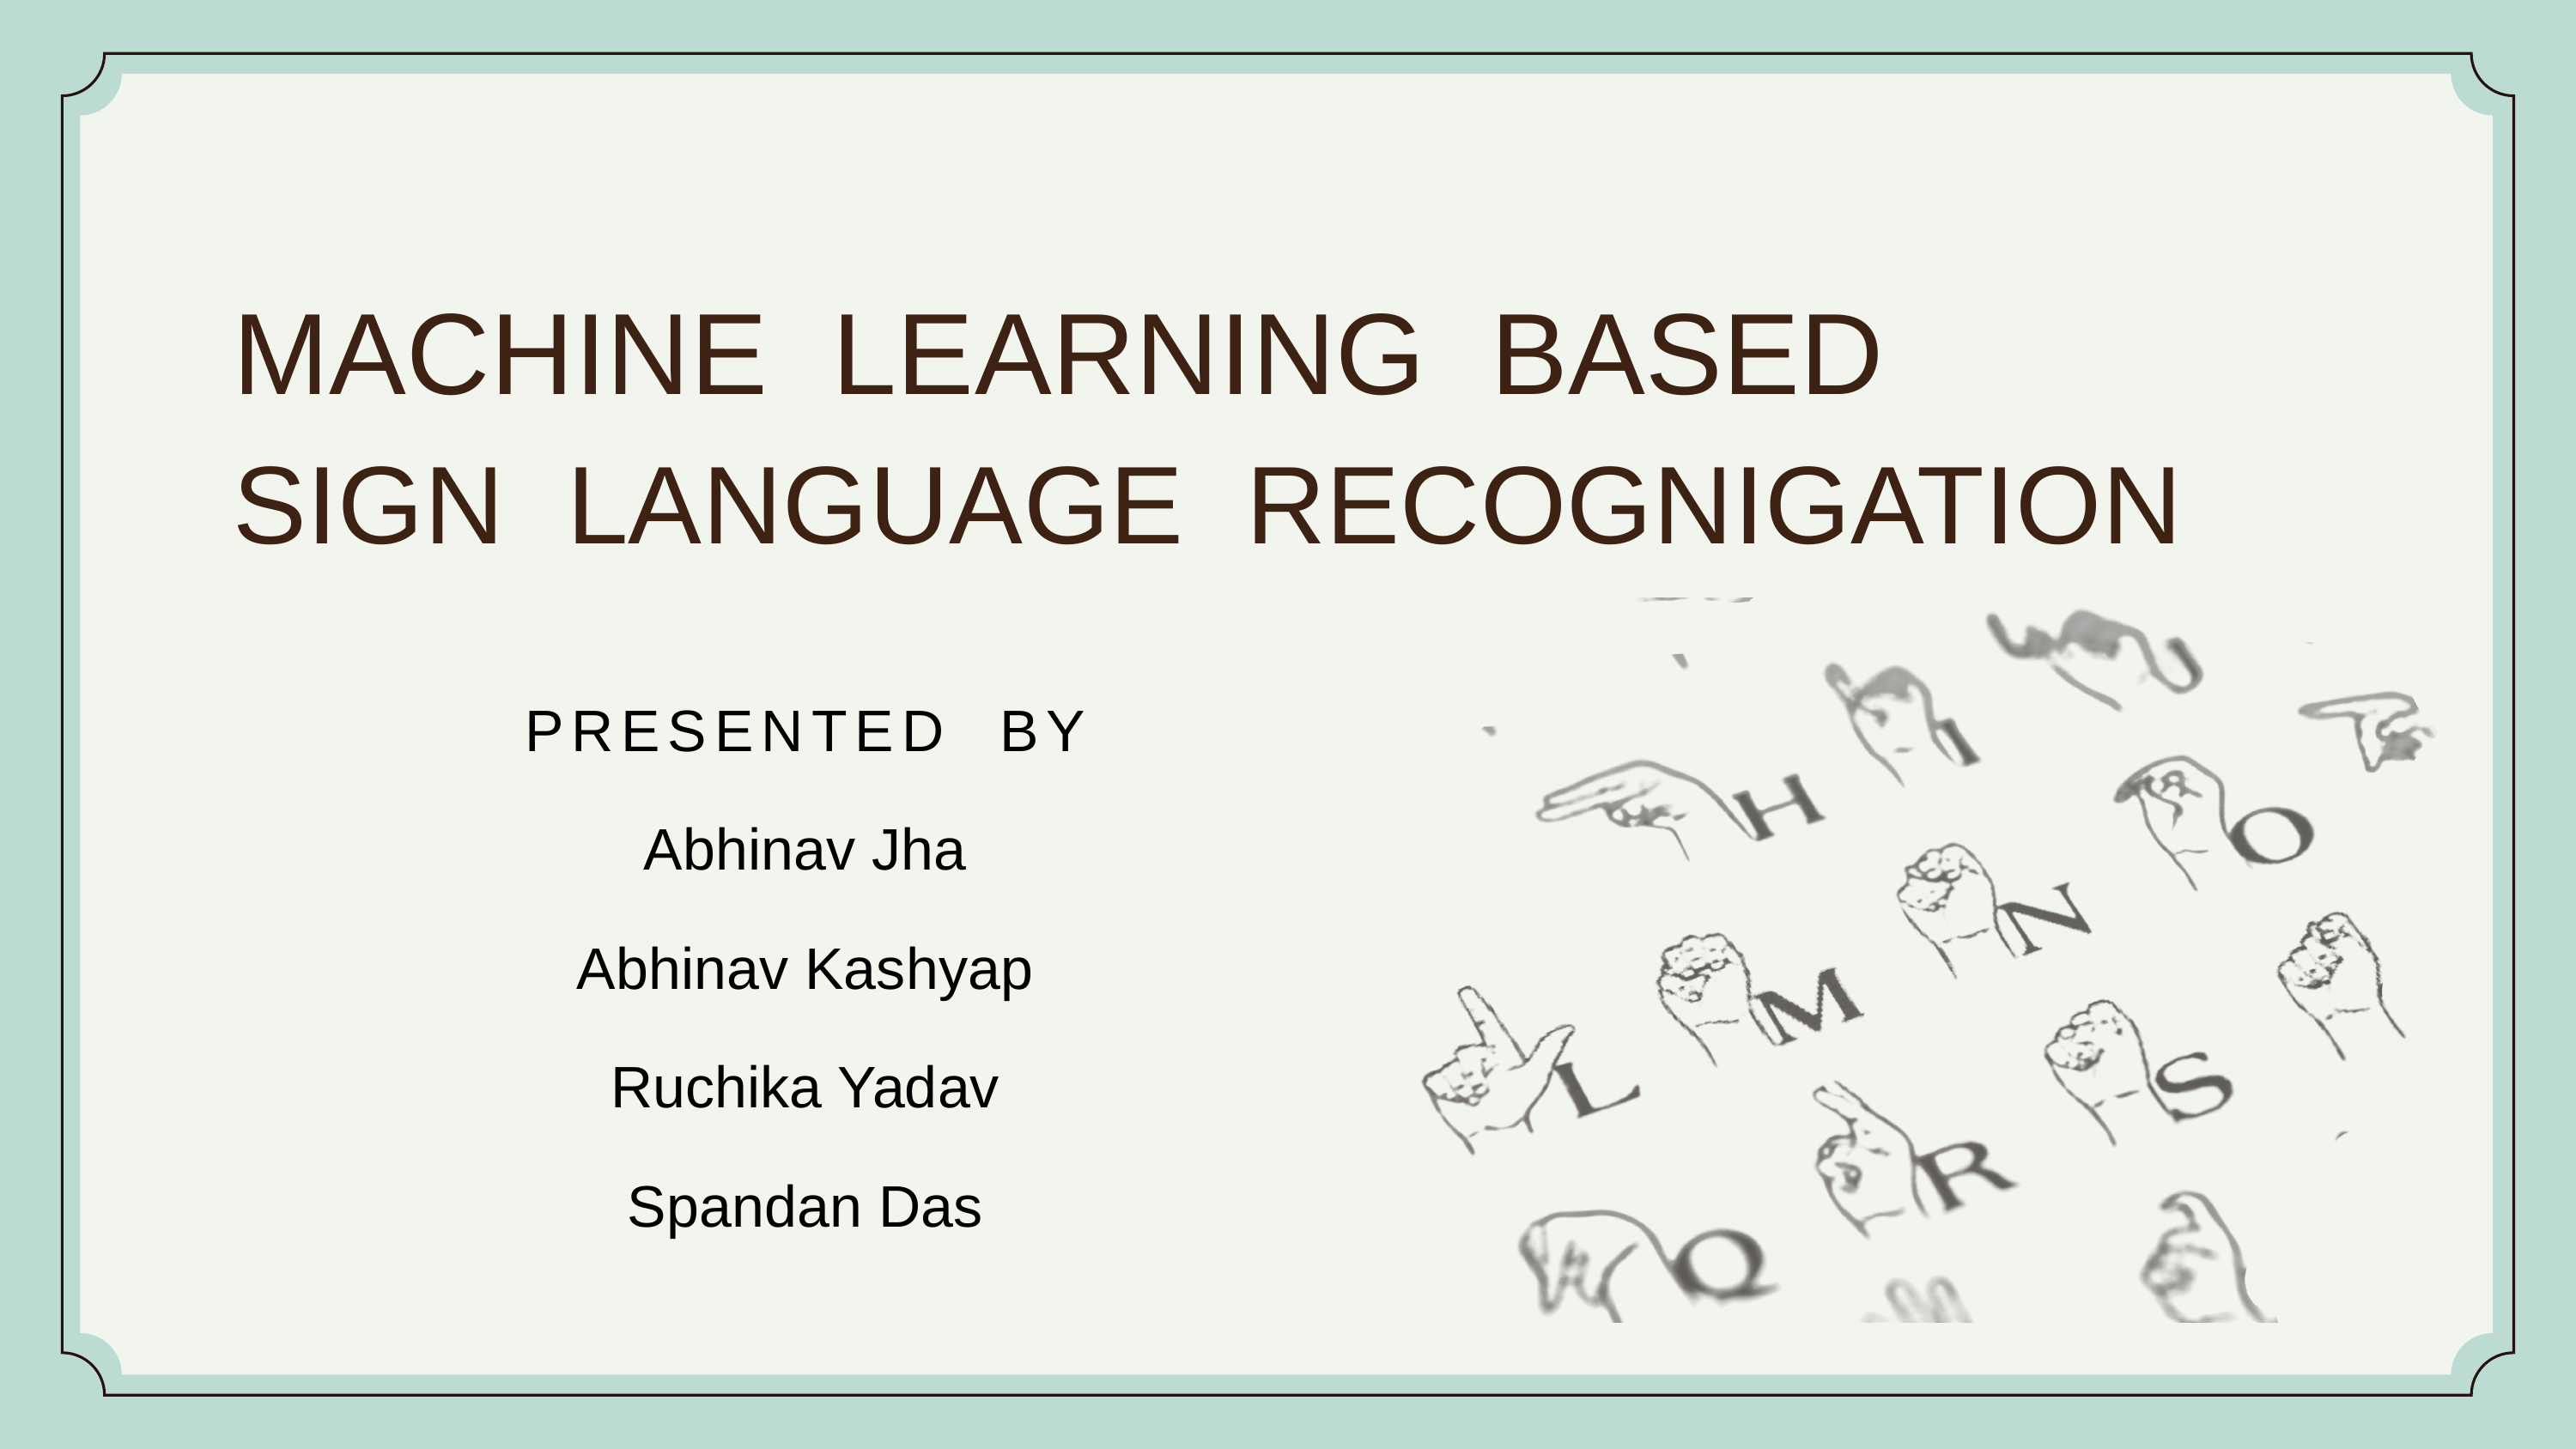

MACHINE  LEARNING  BASED
SIGN  LANGUAGE  RECOGNIGATION

PRESENTED  BY
Abhinav Jha
Abhinav Kashyap
Ruchika Yadav
Spandan Das